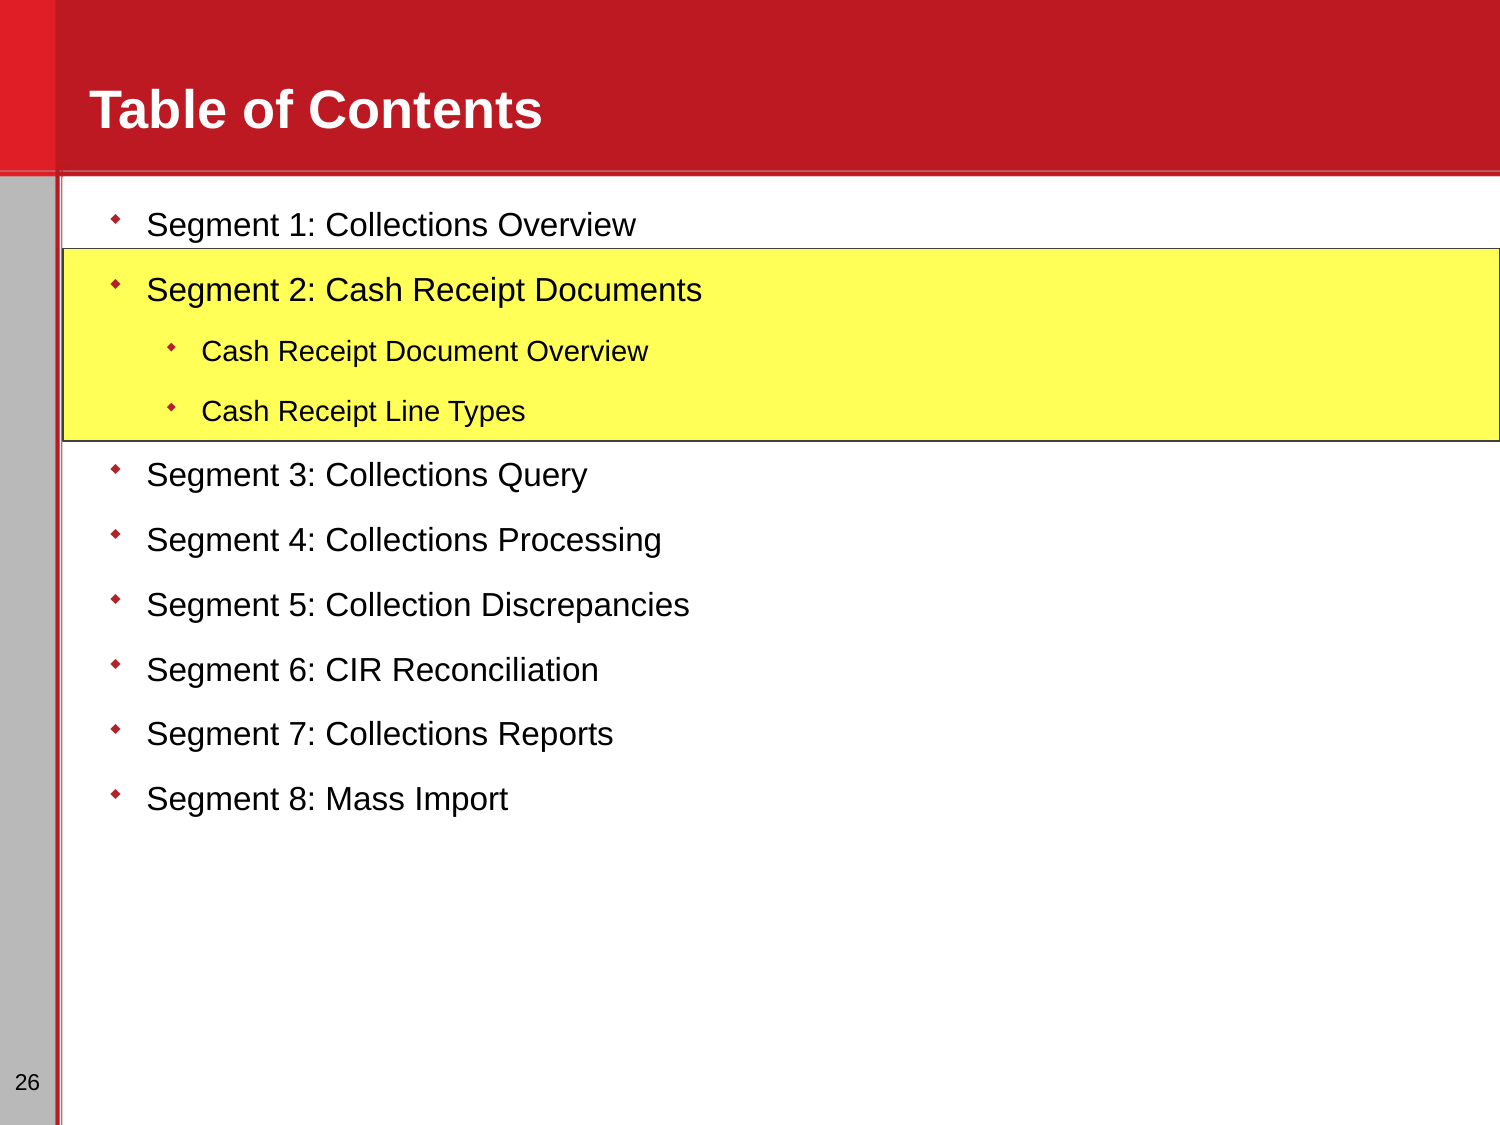

# Table of Contents
Segment 1: Collections Overview
Segment 2: Cash Receipt Documents
Cash Receipt Document Overview
Cash Receipt Line Types
Segment 3: Collections Query
Segment 4: Collections Processing
Segment 5: Collection Discrepancies
Segment 6: CIR Reconciliation
Segment 7: Collections Reports
Segment 8: Mass Import

26